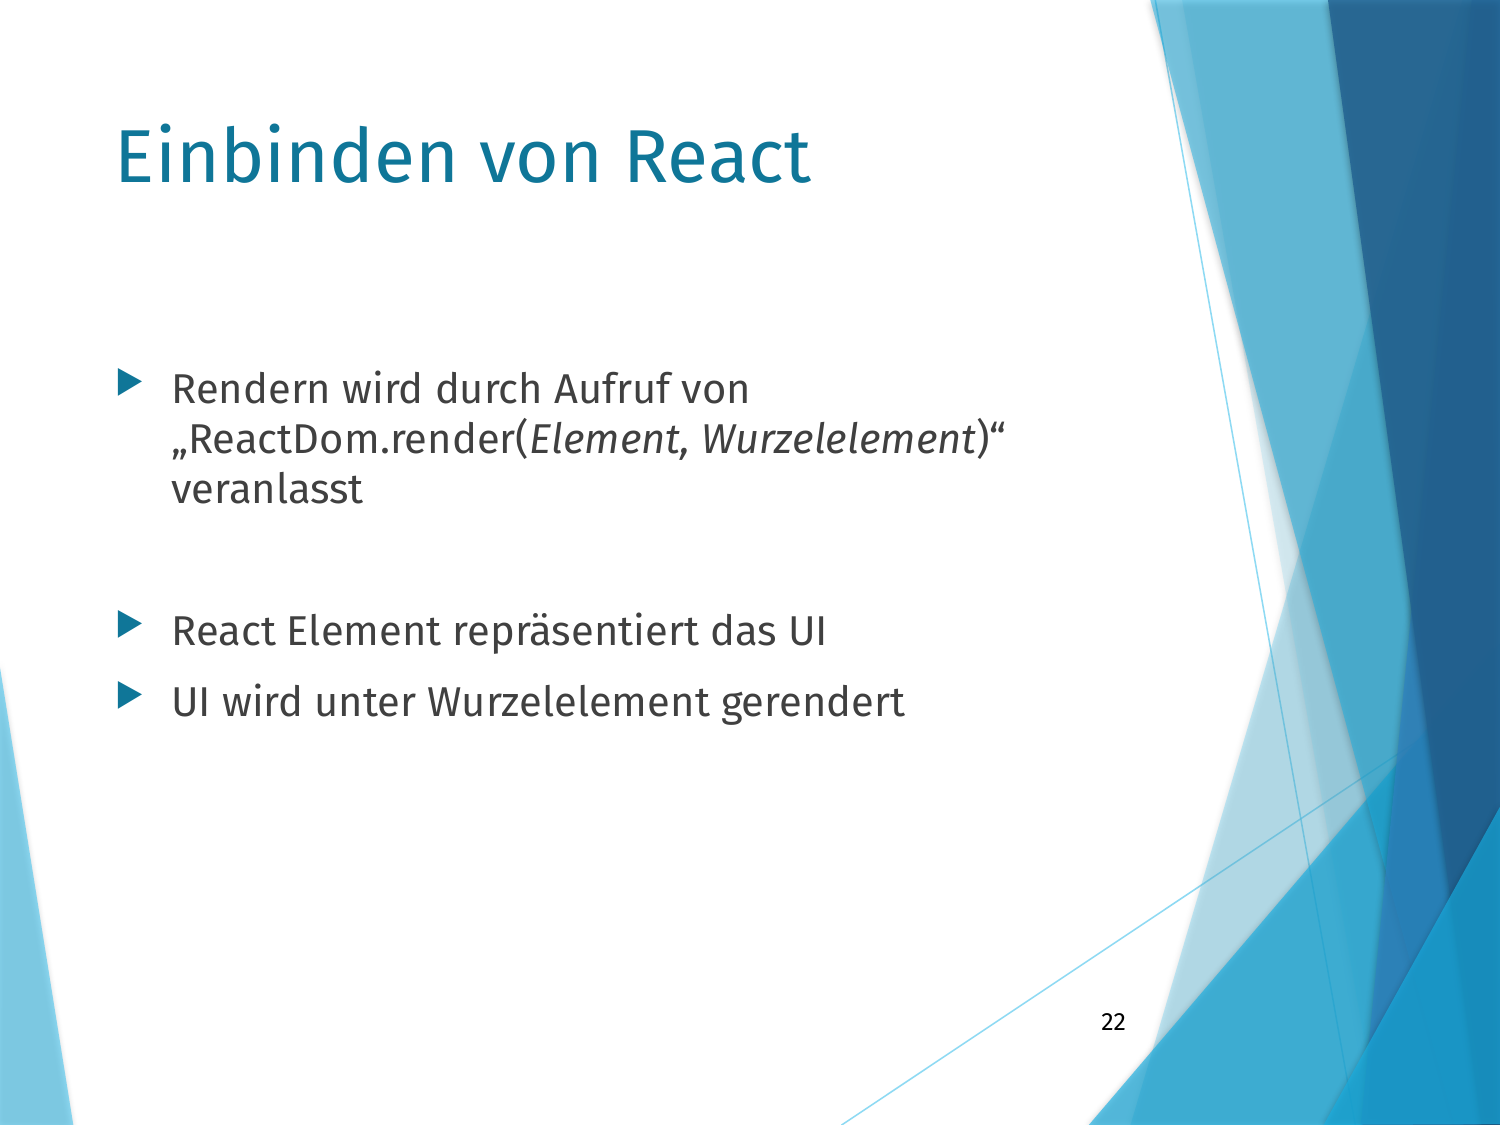

# Einbinden von React
Rendern wird durch Aufruf von „ReactDom.render(Element, Wurzelelement)“ veranlasst

React Element repräsentiert das UI
UI wird unter Wurzelelement gerendert

22